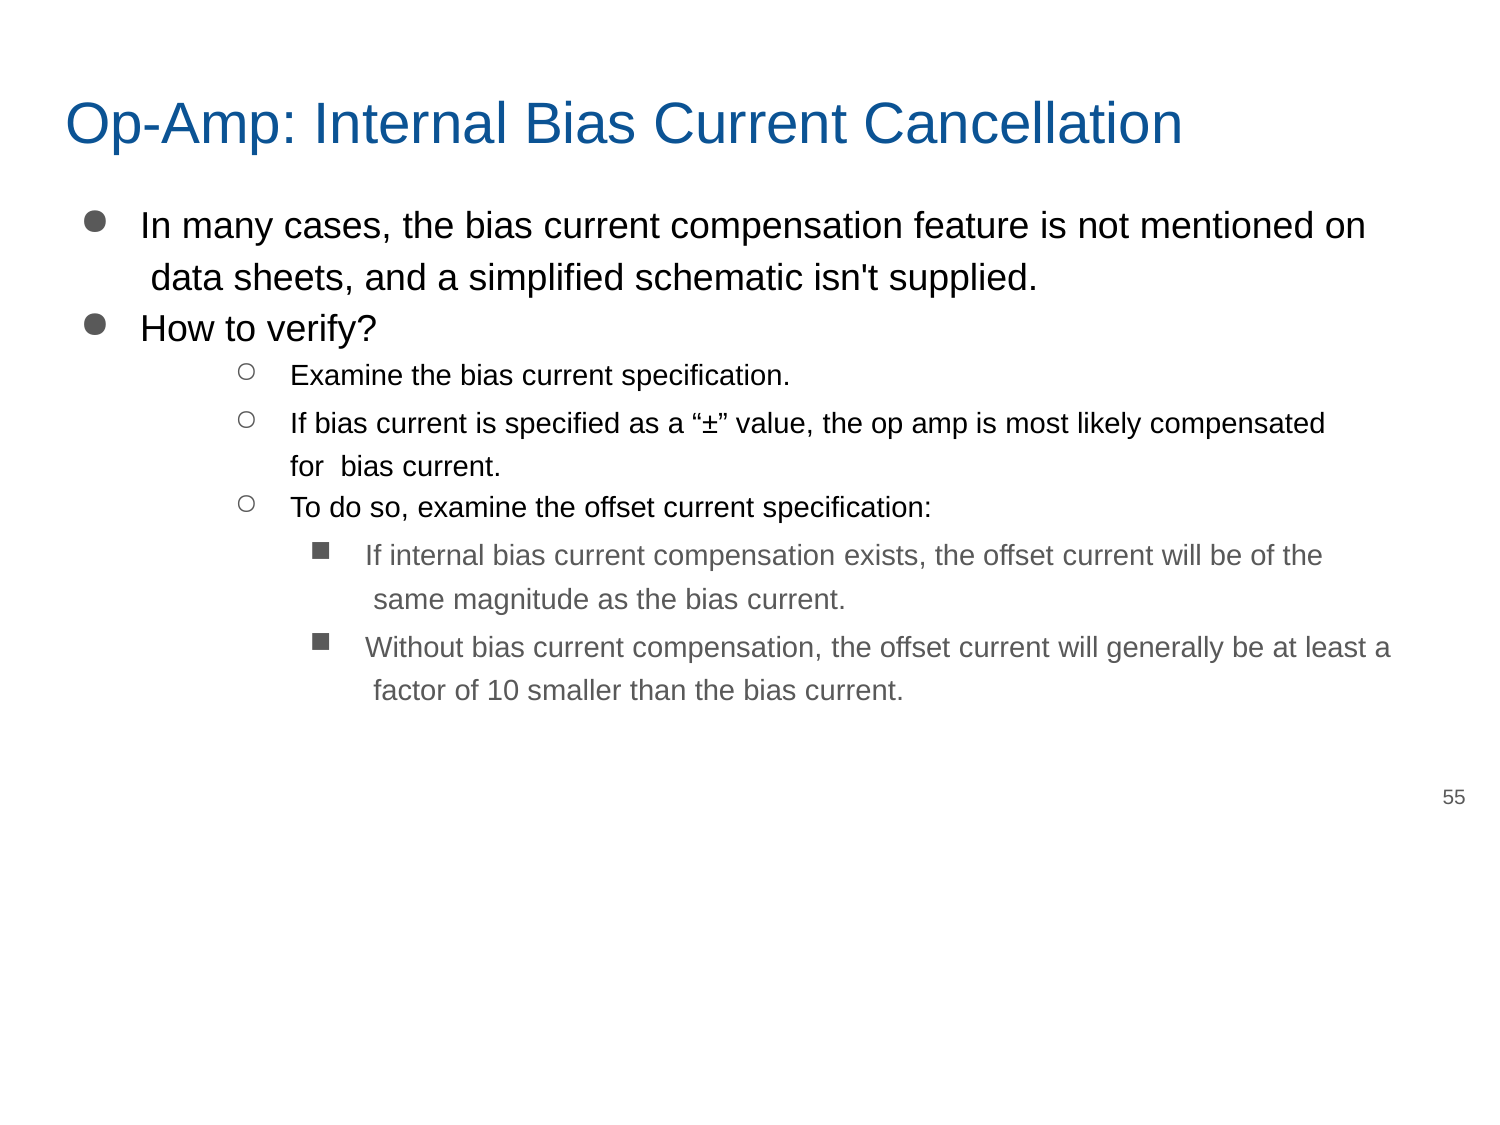

# Op-Amp: Internal Bias Current Cancellation
In many cases, the bias current compensation feature is not mentioned on  data sheets, and a simplified schematic isn't supplied.
How to verify?
Examine the bias current specification.
If bias current is specified as a “±” value, the op amp is most likely compensated for  bias current.
To do so, examine the offset current specification:
If internal bias current compensation exists, the offset current will be of the  same magnitude as the bias current.
Without bias current compensation, the offset current will generally be at least a  factor of 10 smaller than the bias current.
55